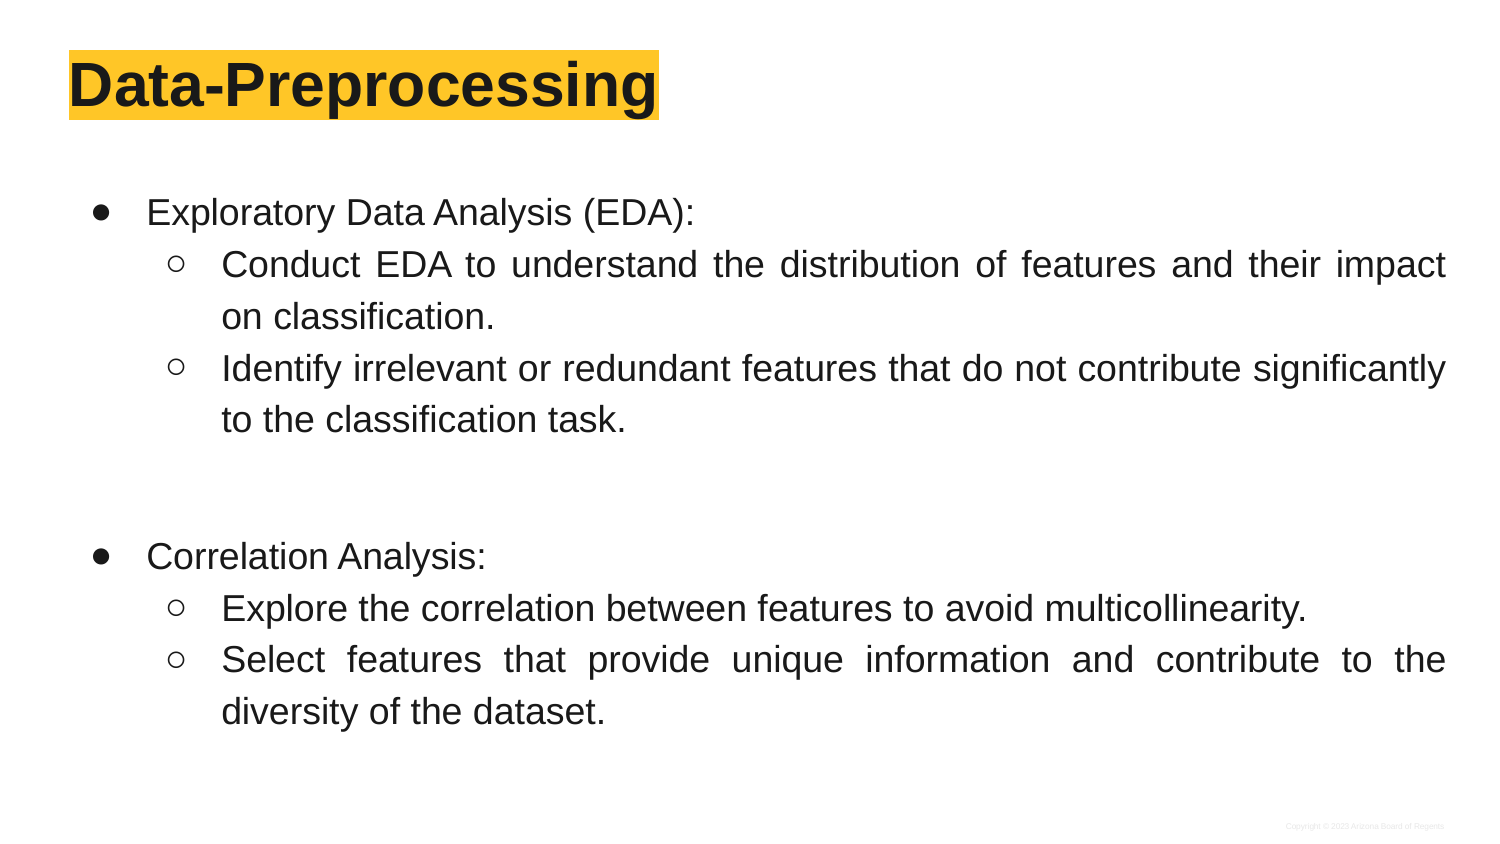

# Data-Preprocessing
Exploratory Data Analysis (EDA):
Conduct EDA to understand the distribution of features and their impact on classification.
Identify irrelevant or redundant features that do not contribute significantly to the classification task.

Correlation Analysis:
Explore the correlation between features to avoid multicollinearity.
Select features that provide unique information and contribute to the diversity of the dataset.